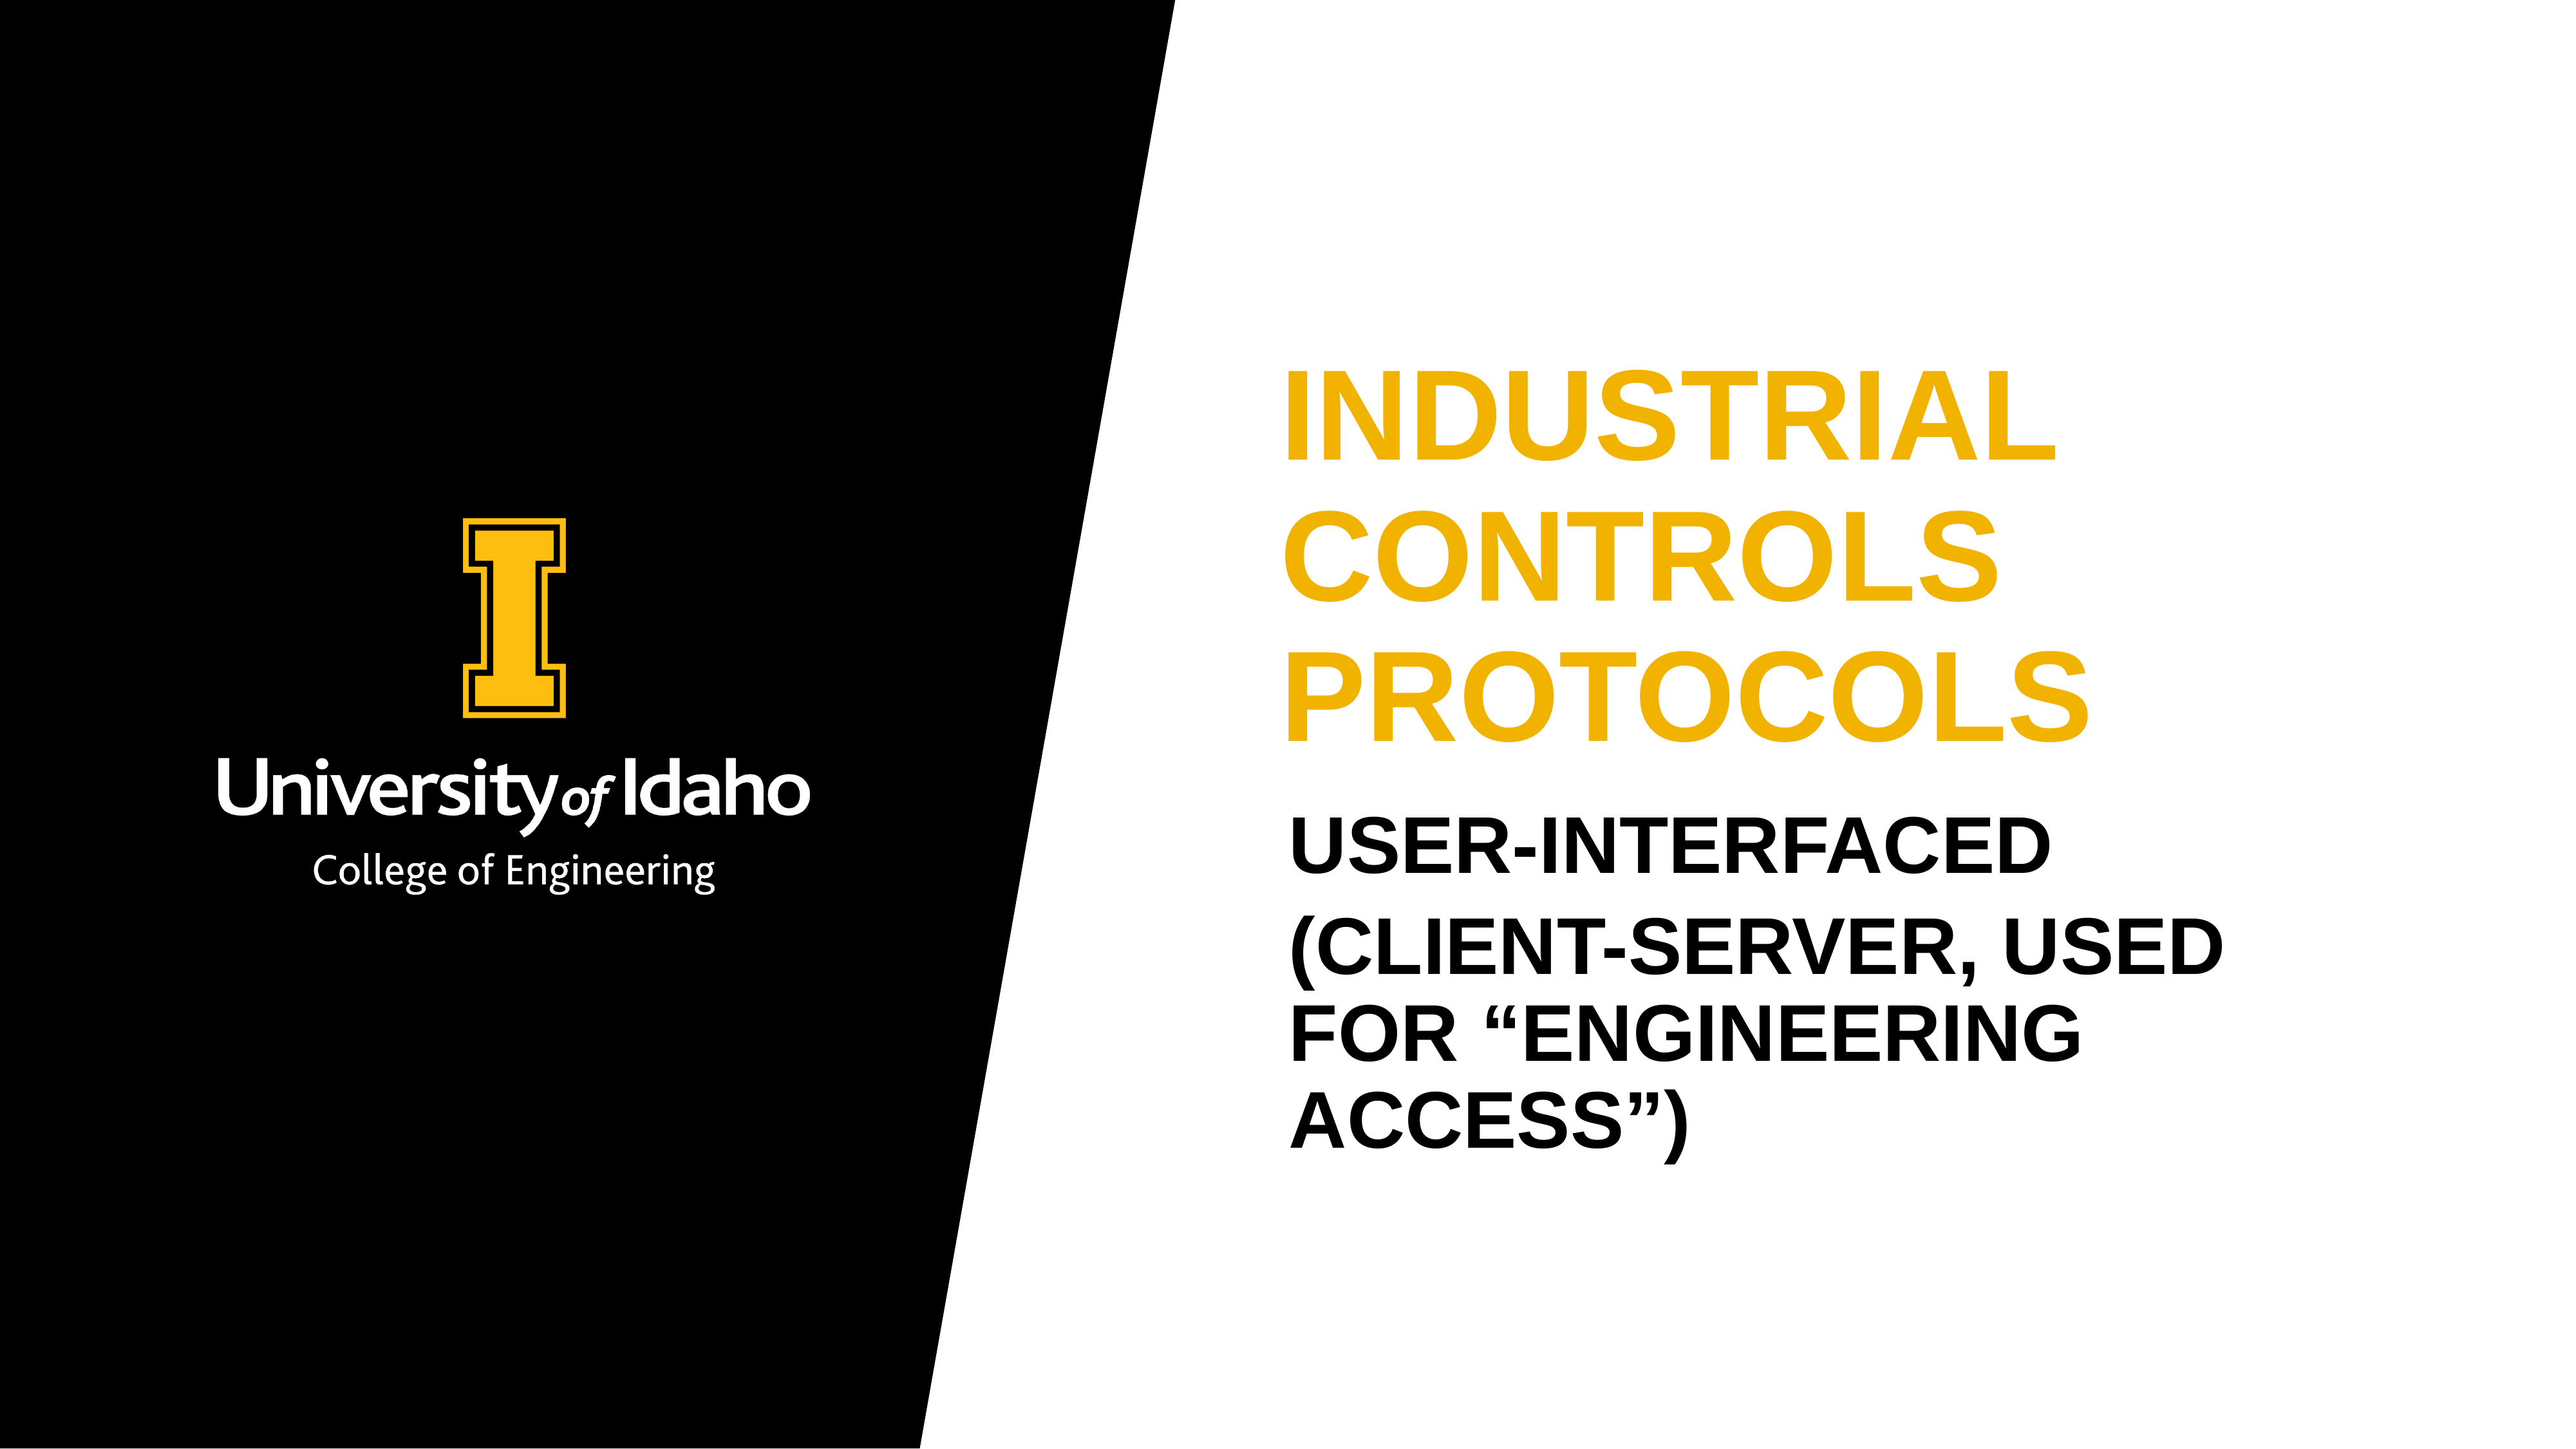

# Industrial Controls protocols
User-interfaced
(client-server, used for “Engineering Access”)